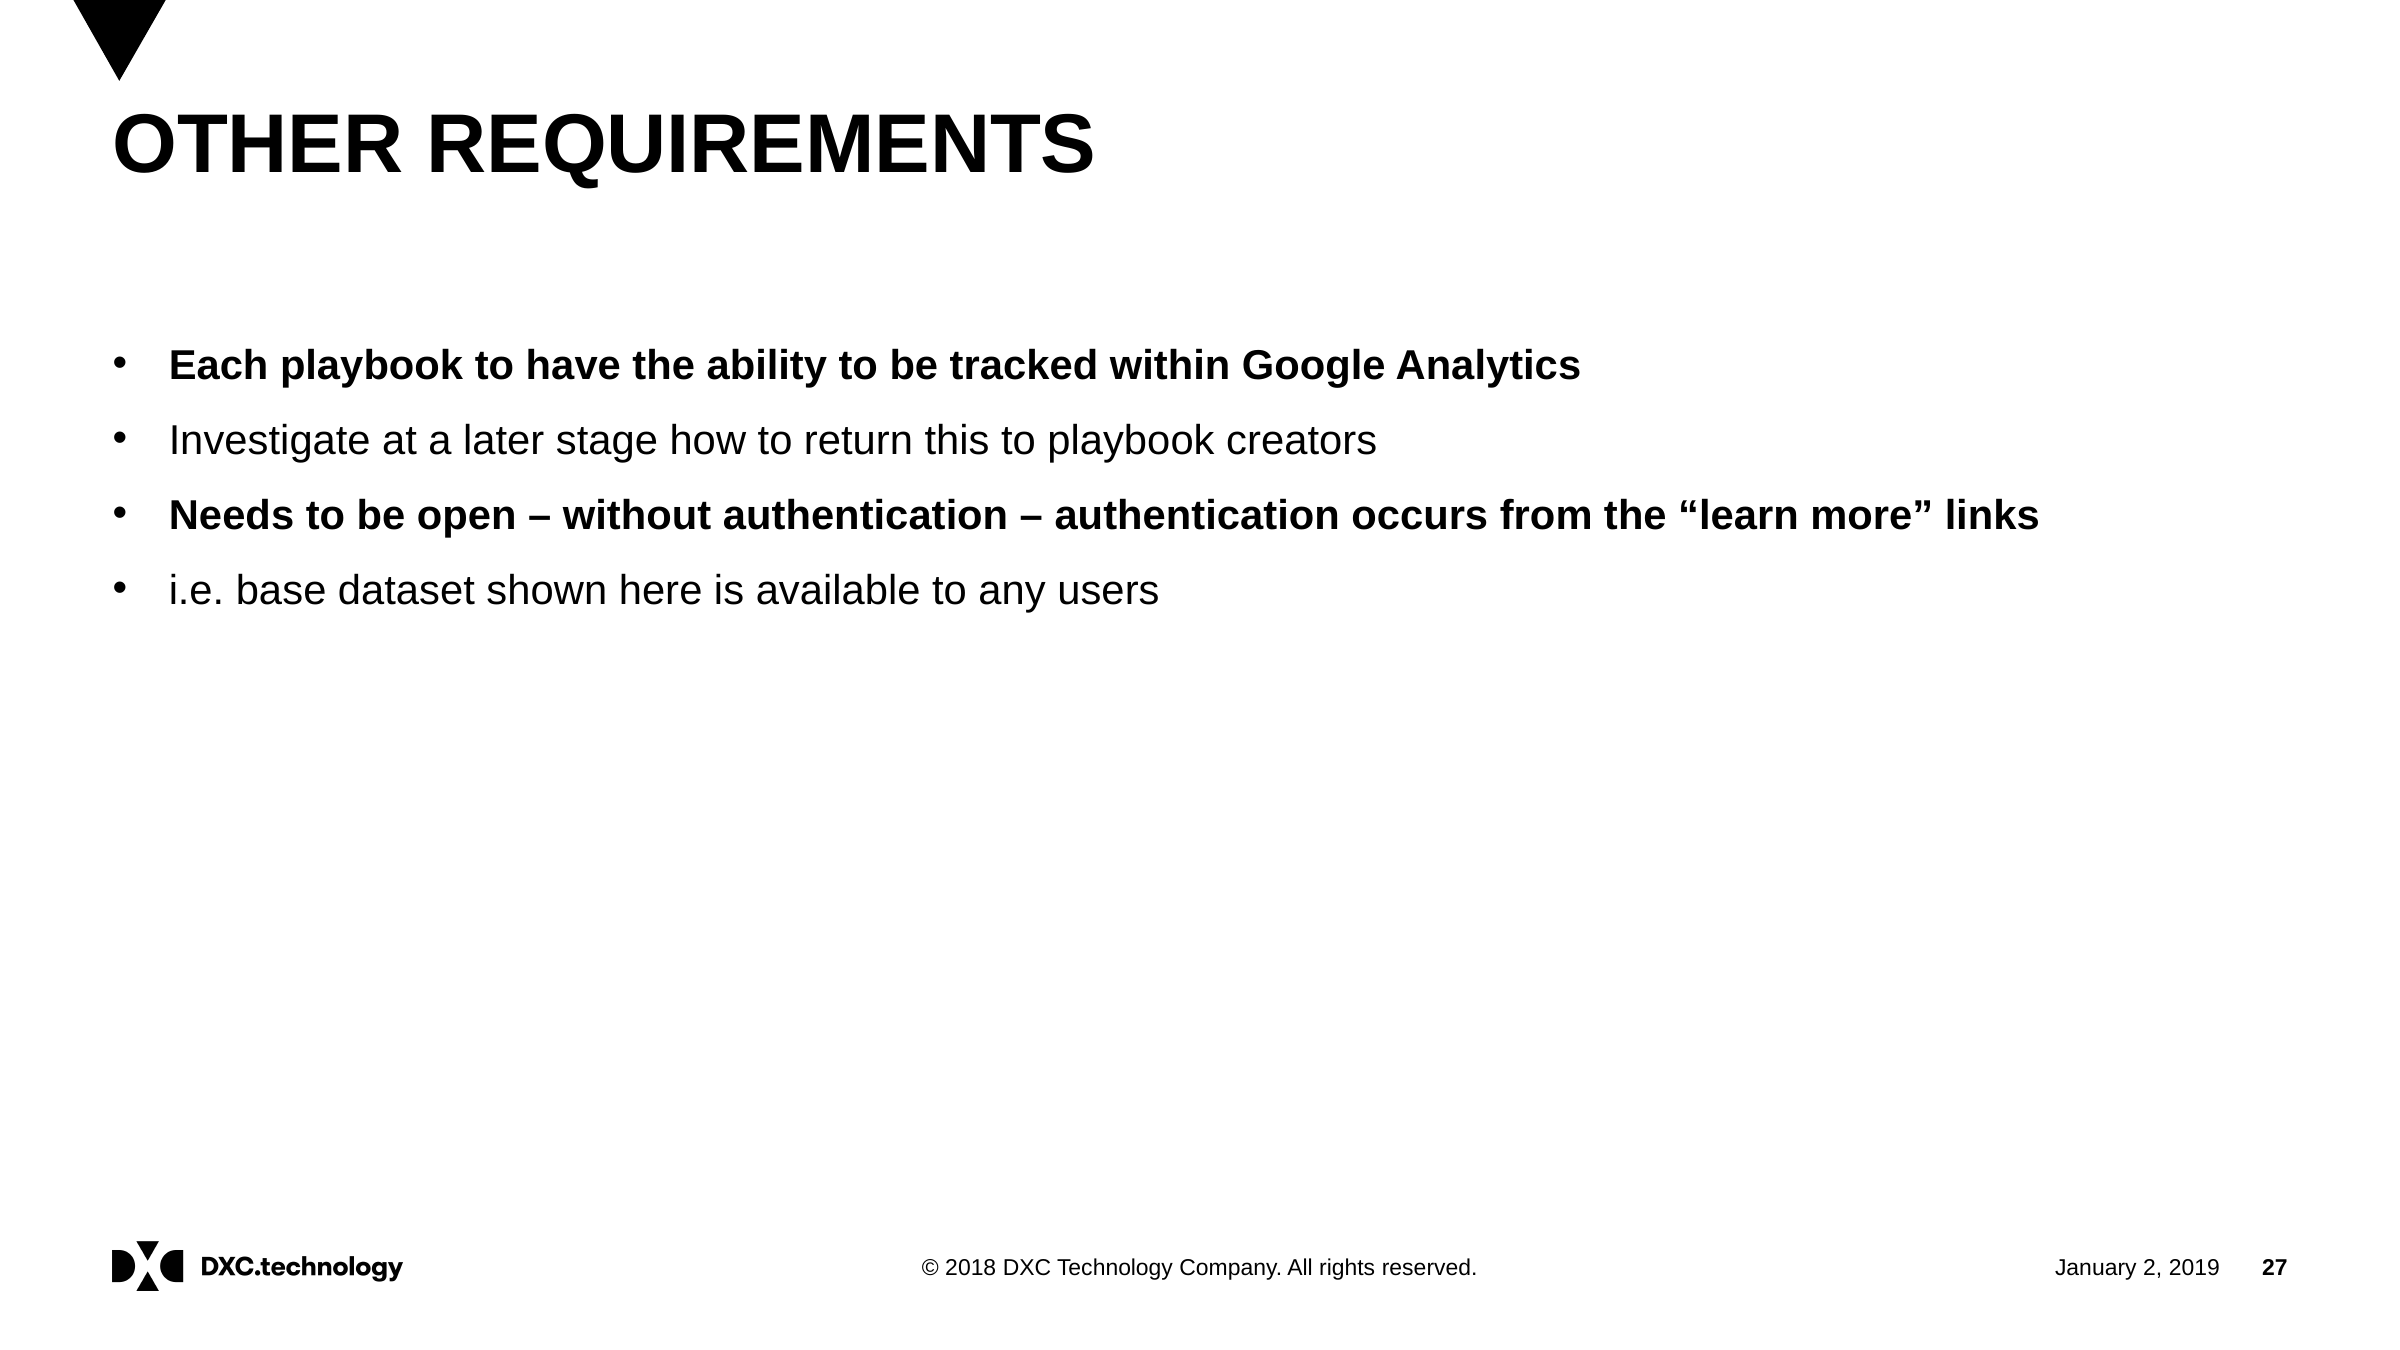

# OTHER REQUIREMENTS
Each playbook to have the ability to be tracked within Google Analytics
Investigate at a later stage how to return this to playbook creators
Needs to be open – without authentication – authentication occurs from the “learn more” links
i.e. base dataset shown here is available to any users